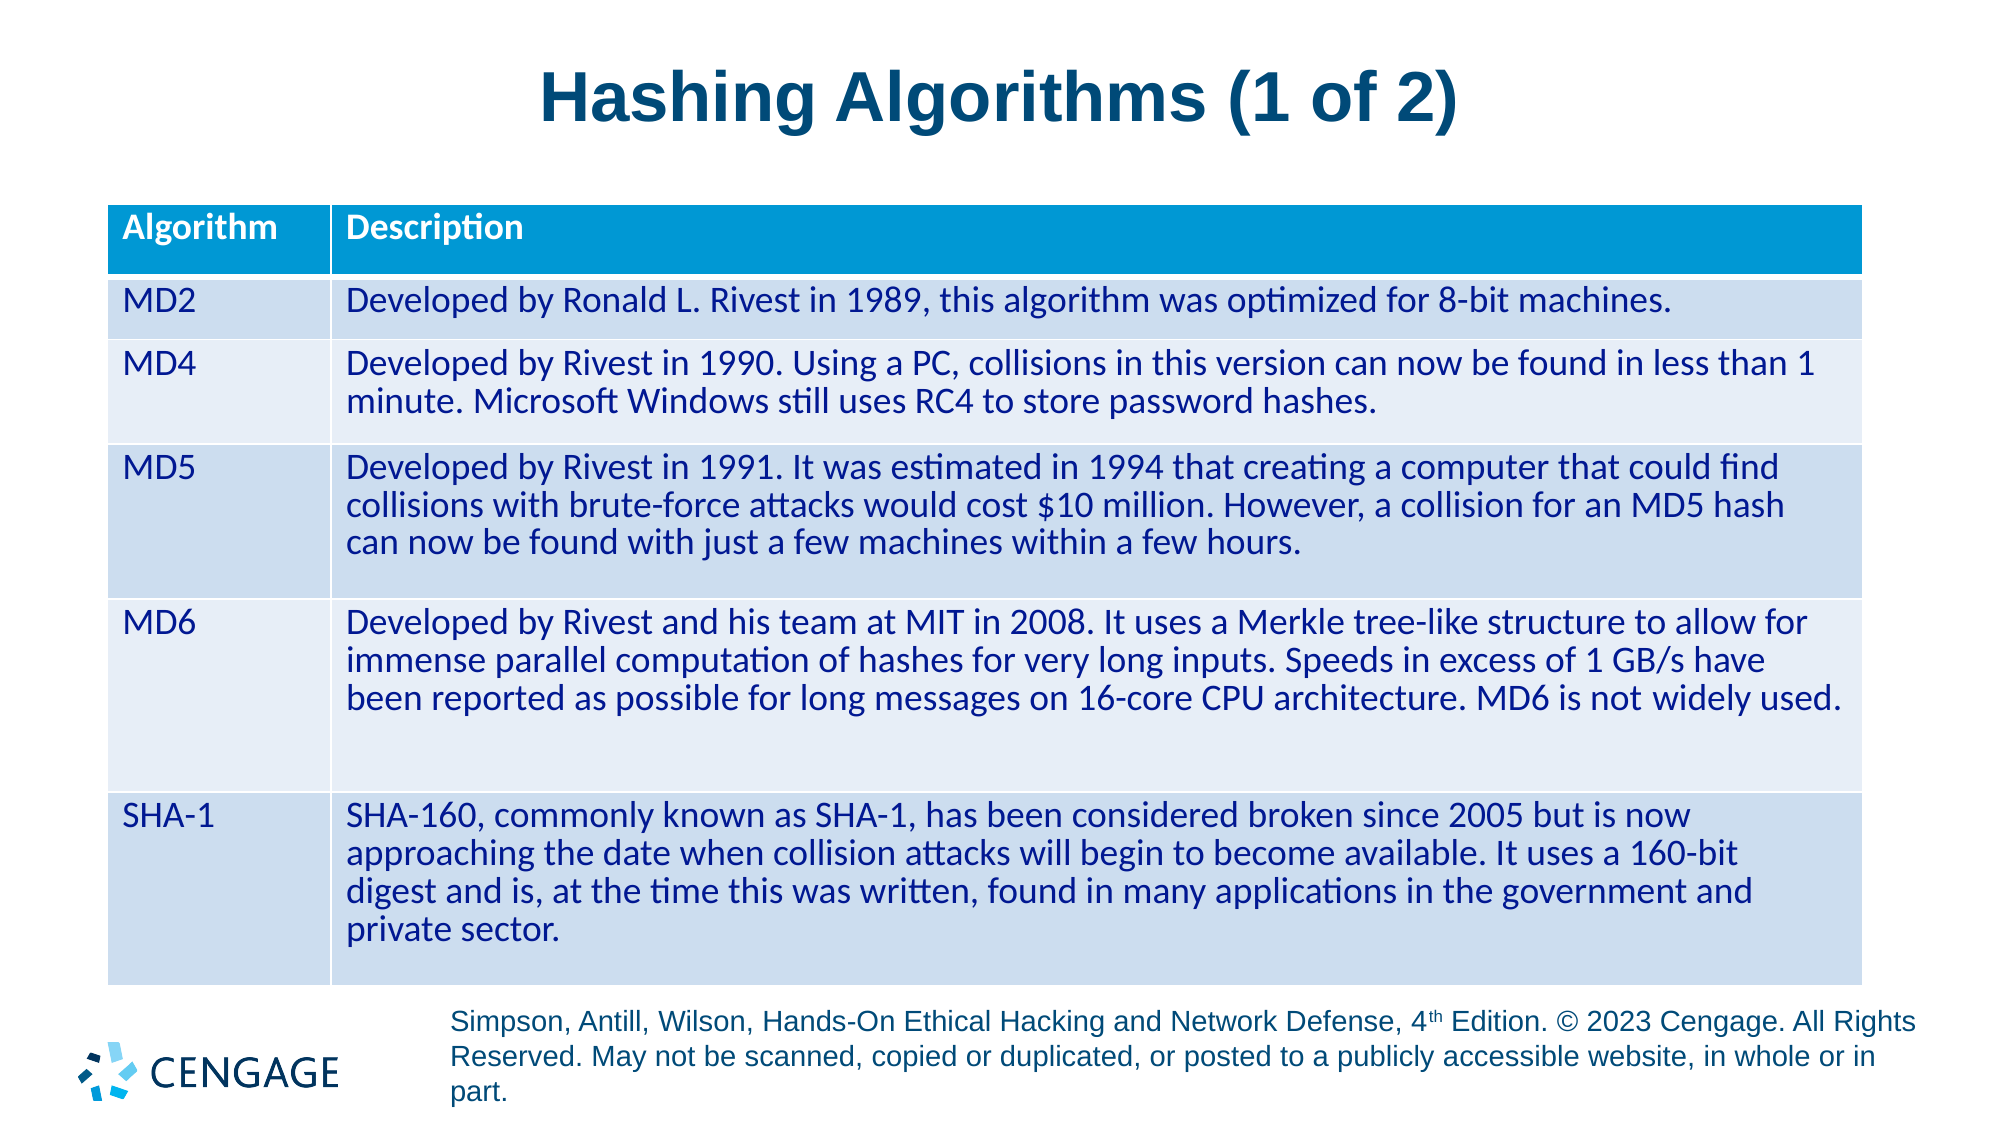

# Hashing Algorithms (1 of 2)
| Algorithm | Description |
| --- | --- |
| MD2 | Developed by Ronald L. Rivest in 1989, this algorithm was optimized for 8-bit machines. |
| MD4 | Developed by Rivest in 1990. Using a PC, collisions in this version can now be found in less than 1 minute. Microsoft Windows still uses RC4 to store password hashes. |
| MD5 | Developed by Rivest in 1991. It was estimated in 1994 that creating a computer that could find collisions with brute-force attacks would cost $10 million. However, a collision for an MD5 hash can now be found with just a few machines within a few hours. |
| MD6 | Developed by Rivest and his team at MIT in 2008. It uses a Merkle tree-like structure to allow for immense parallel computation of hashes for very long inputs. Speeds in excess of 1 GB/s have been reported as possible for long messages on 16-core CPU architecture. MD6 is not widely used. |
| SHA-1 | SHA-160, commonly known as SHA-1, has been considered broken since 2005 but is now approaching the date when collision attacks will begin to become available. It uses a 160-bit digest and is, at the time this was written, found in many applications in the government and private sector. |